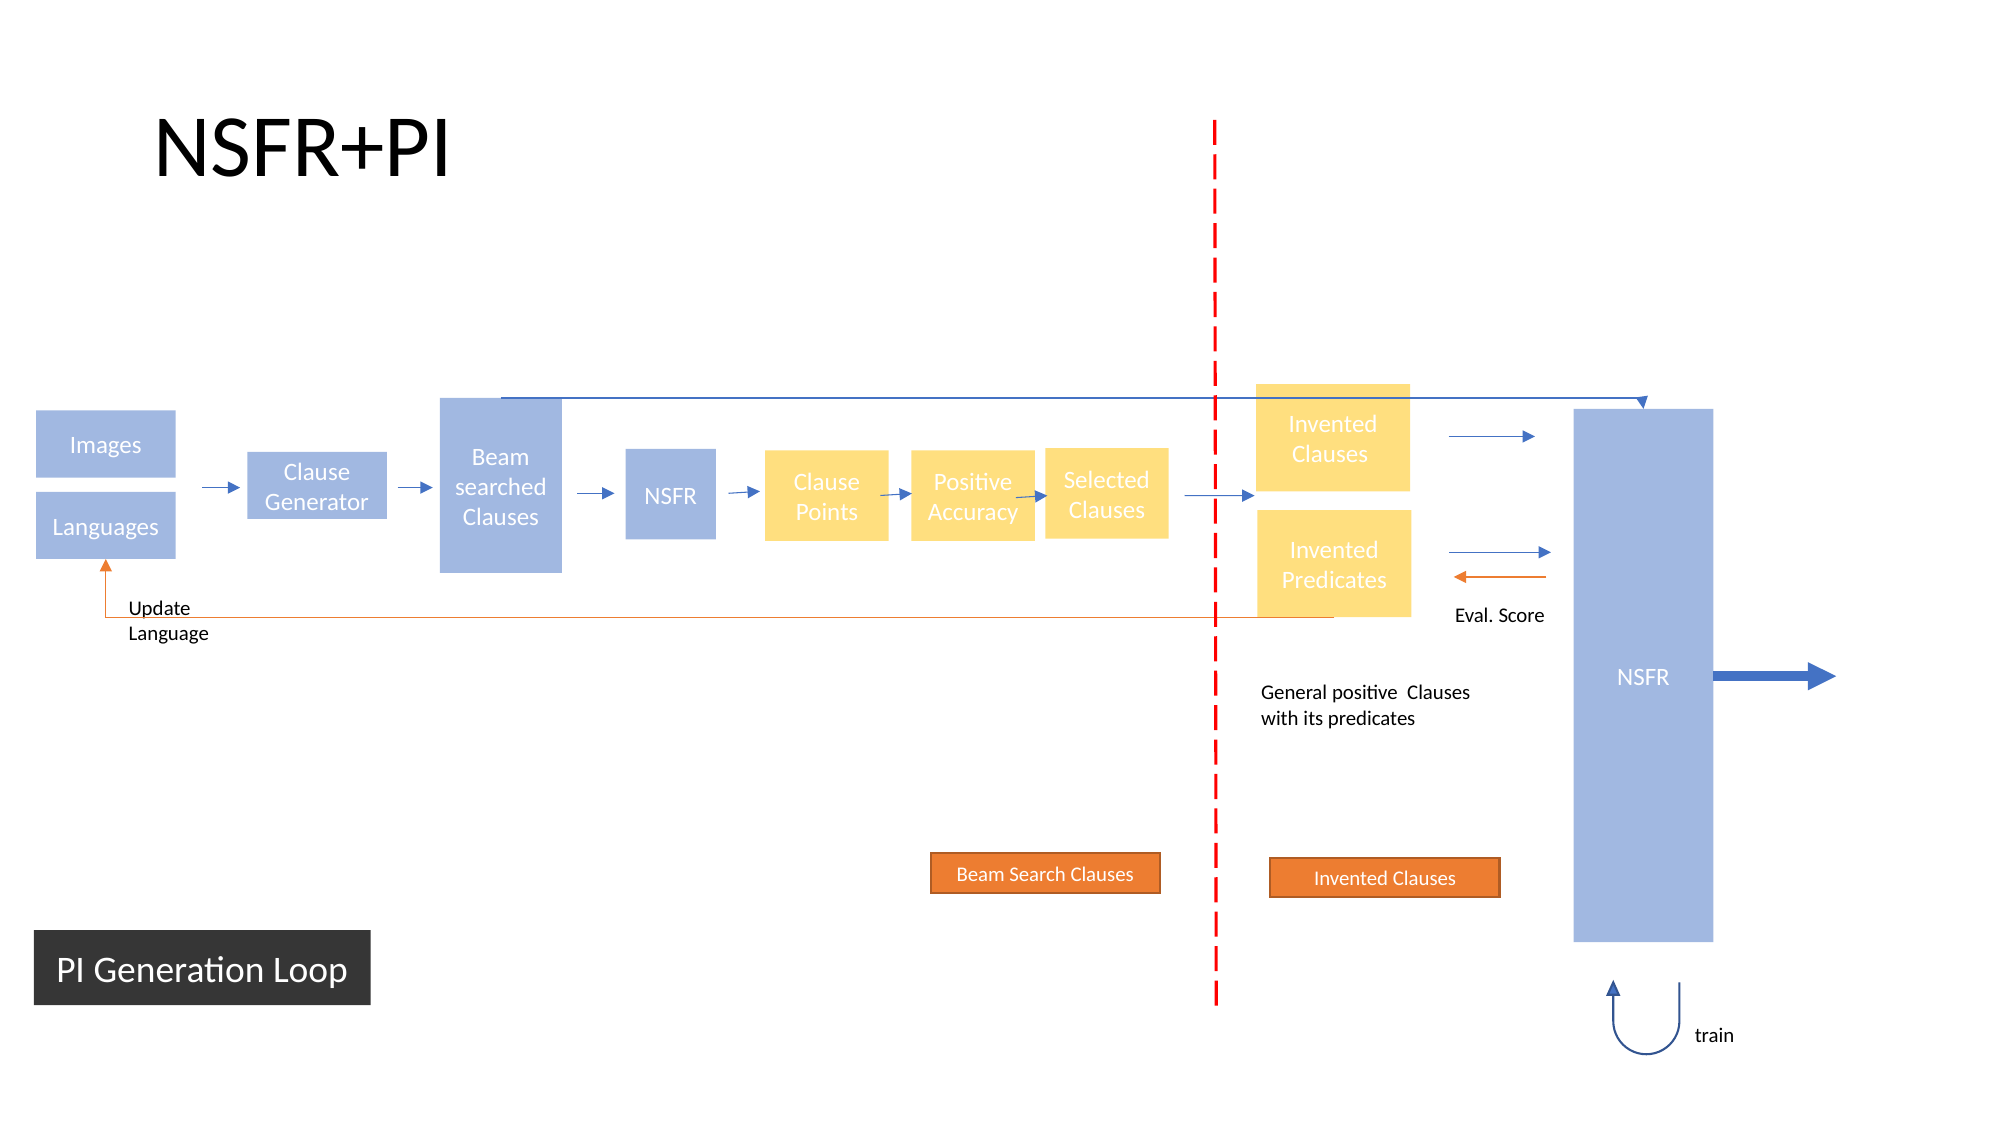

# NSFR+PI
Invented Clauses
Beam searched Clauses
NSFR
Images
Selected Clauses
NSFR
Clause Points
Positive Accuracy
Clause Generator
Languages
Invented Predicates
Update Language
Eval. Score
General positive  Clauses
with its predicates

Beam Search Clauses
Invented Clauses
PI Generation Loop

train